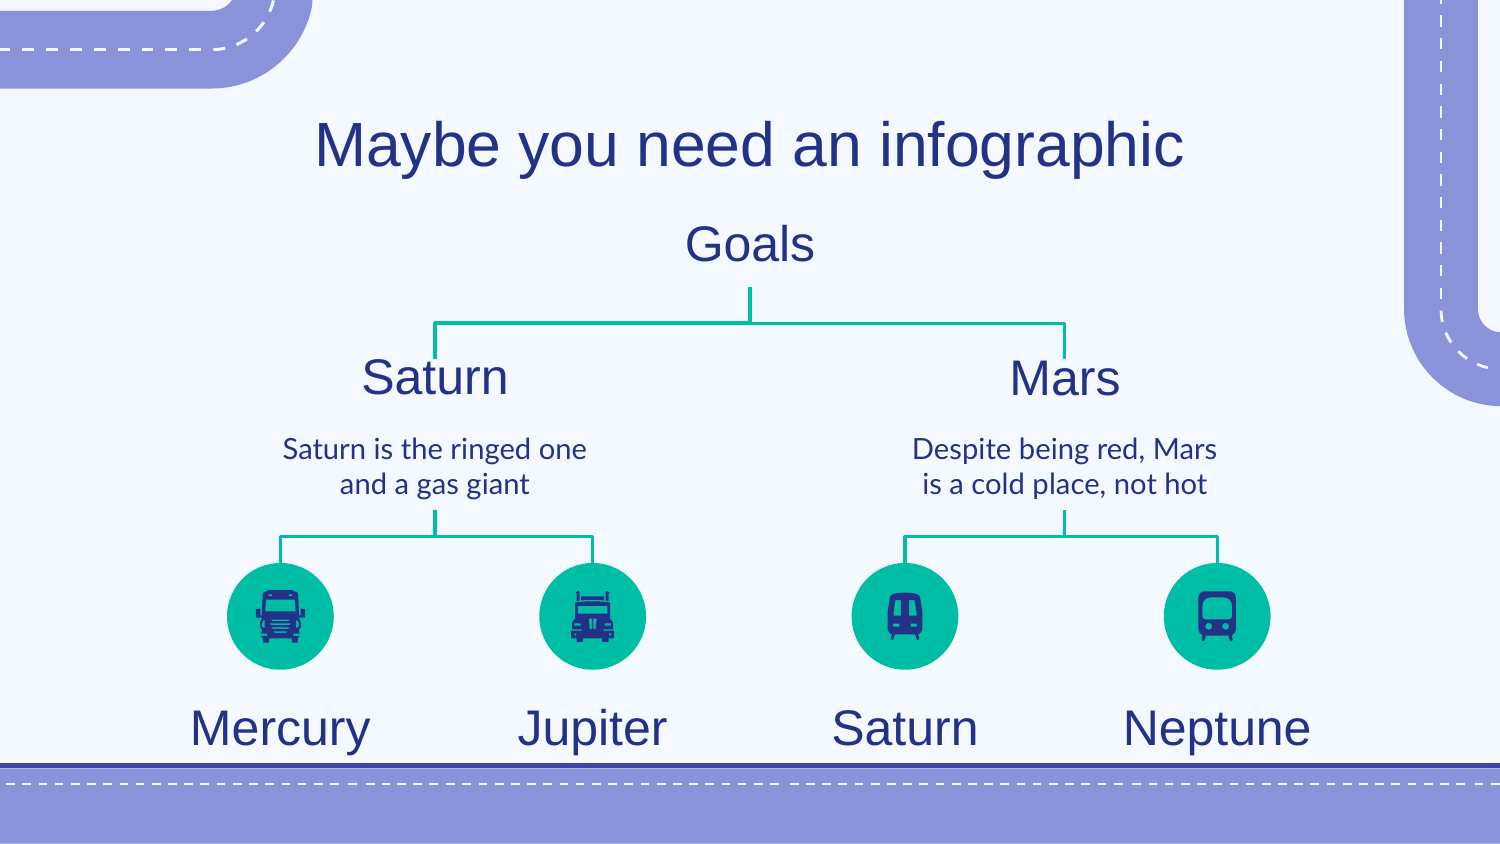

# Maybe you need an infographic
Goals
Saturn
Mars

Saturn is the ringed one and a gas giant
Despite being red, Mars is a cold place, not hot

Jupiter
Saturn
Neptune
Mercury